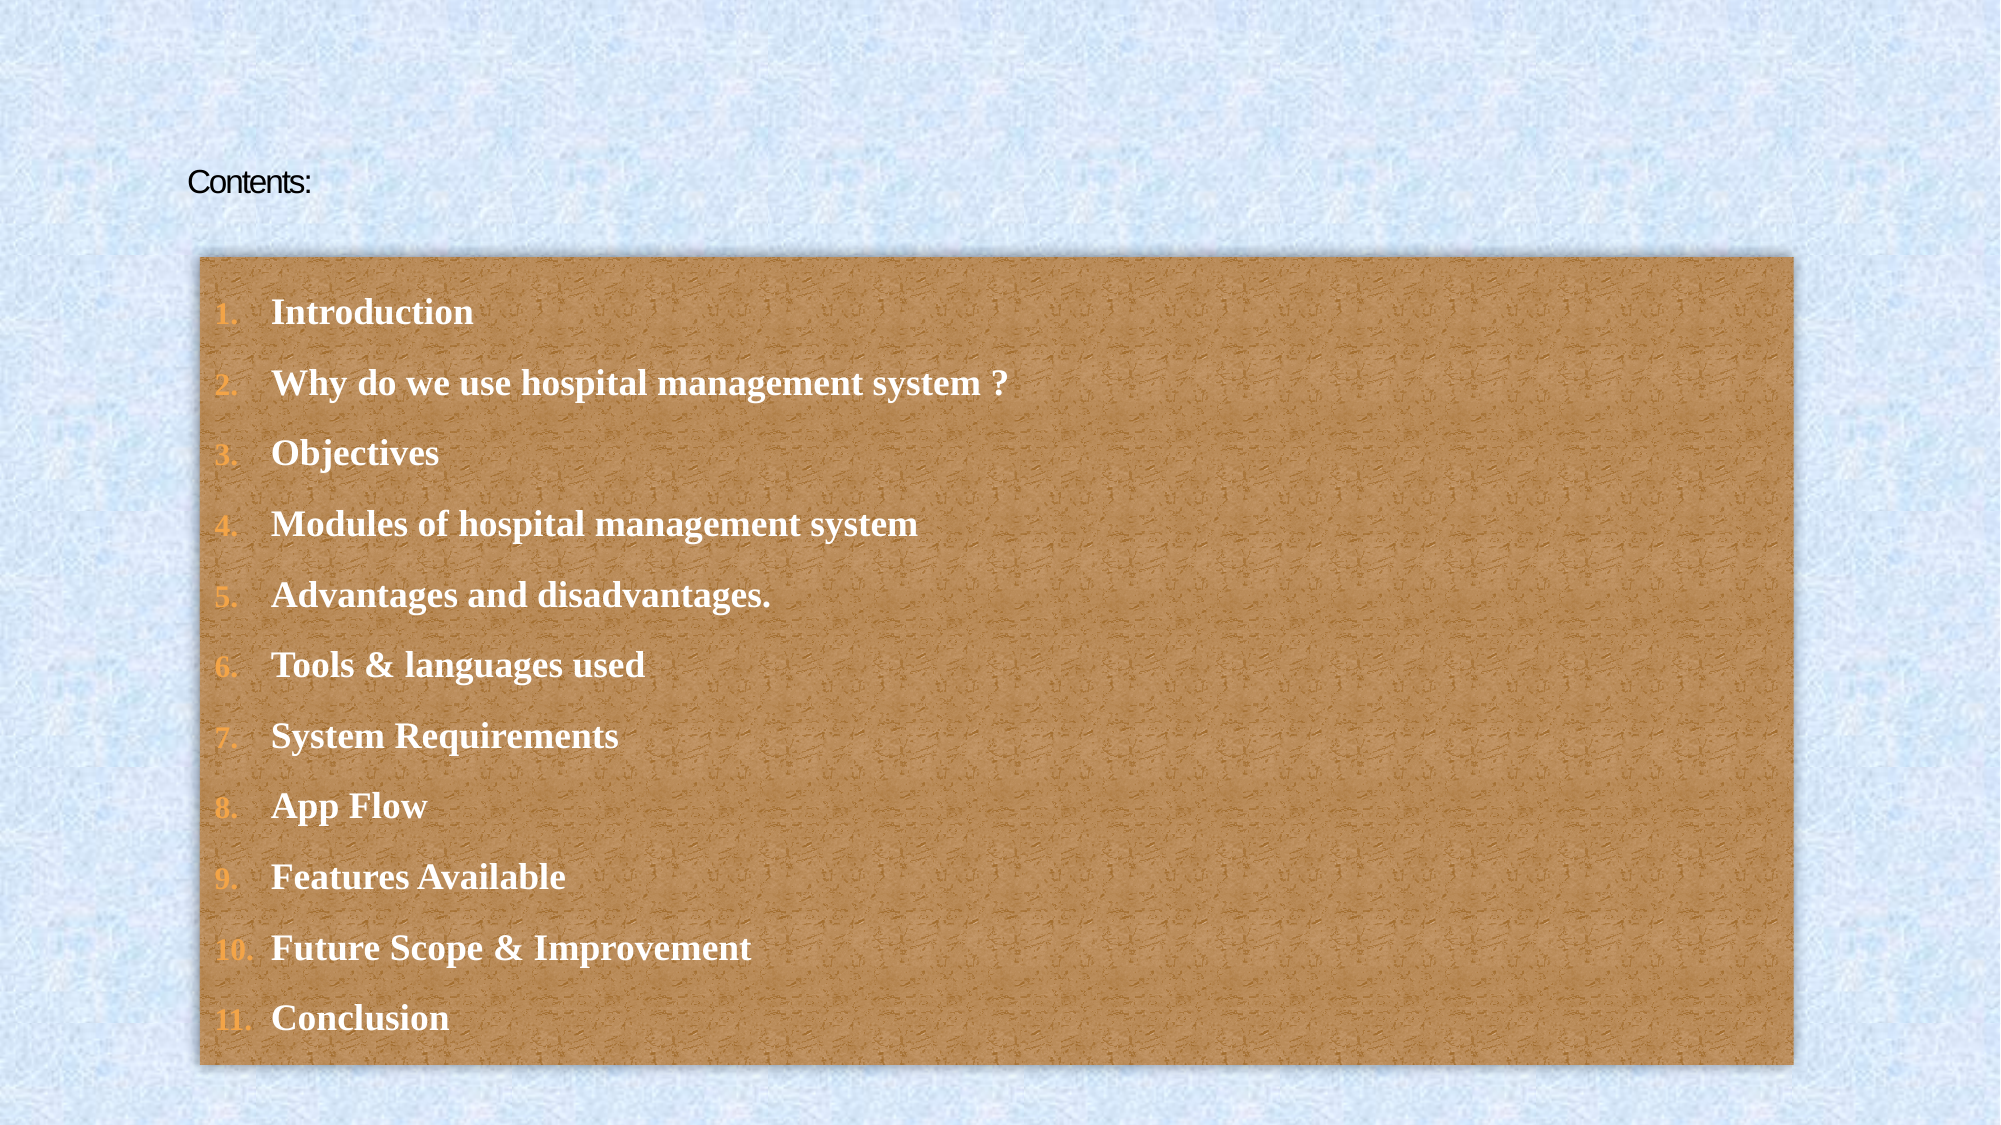

# Contents:
Introduction
Why do we use hospital management system ?
Objectives
Modules of hospital management system
Advantages and disadvantages.
Tools & languages used
System Requirements
App Flow
Features Available
Future Scope & Improvement
Conclusion